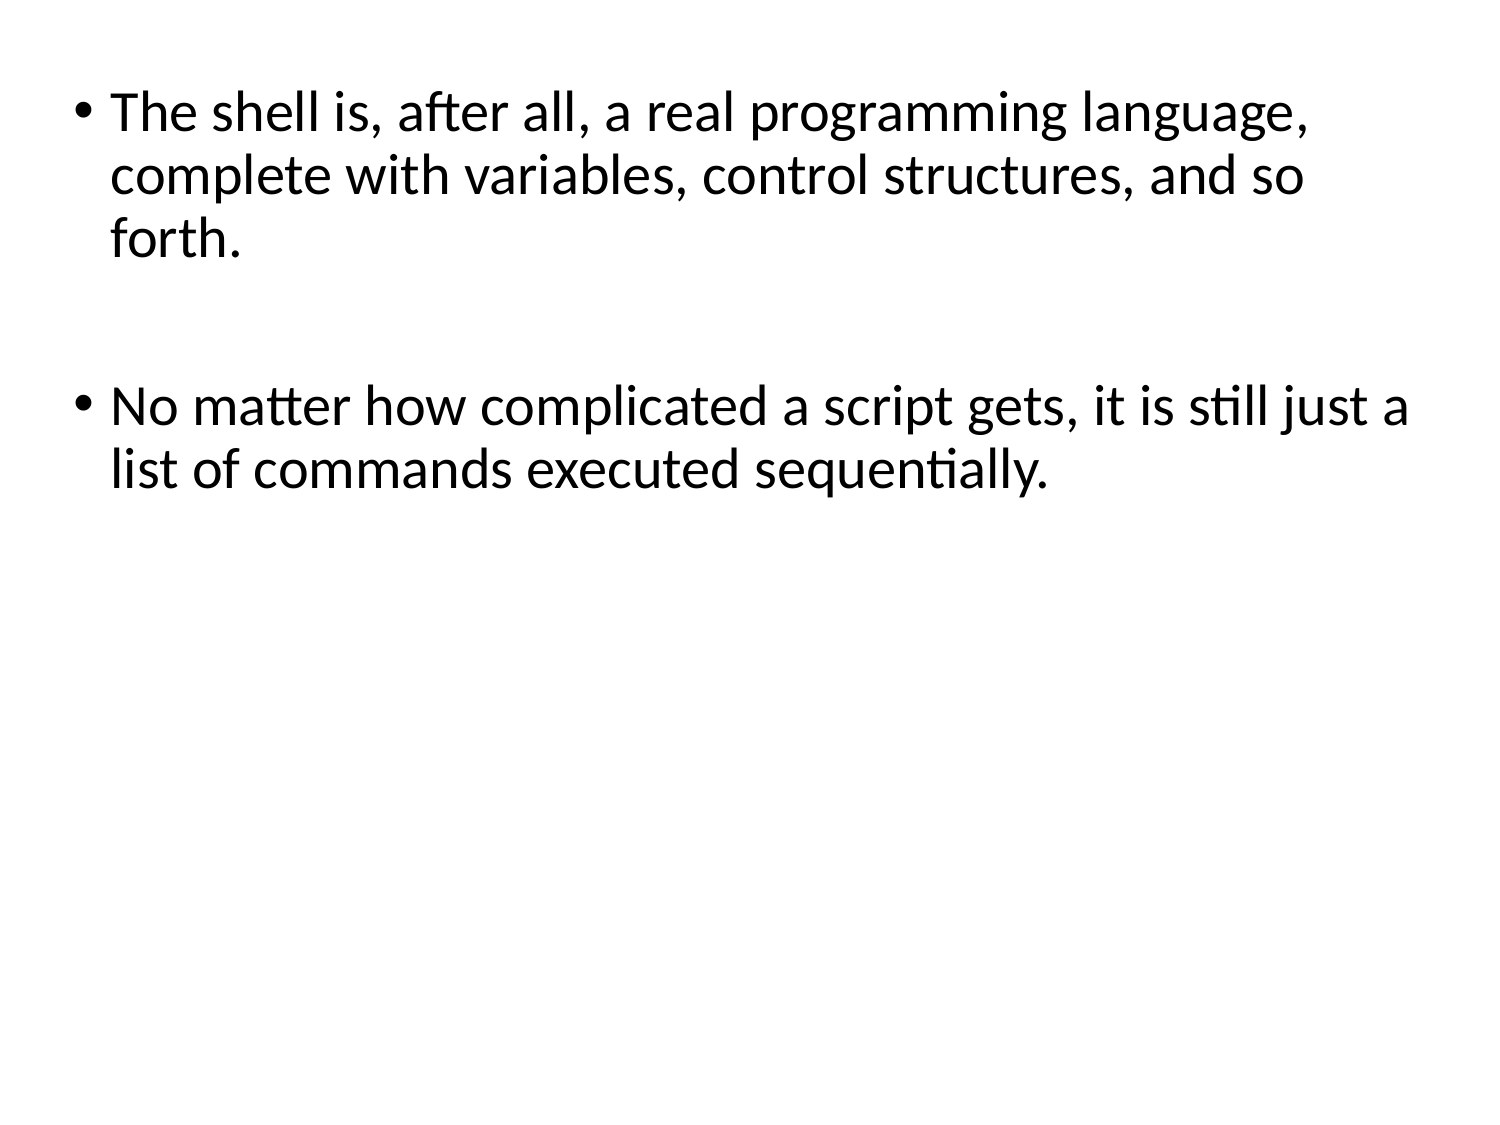

The shell is, after all, a real programming language, complete with variables, control structures, and so forth.

No matter how complicated a script gets, it is still just a list of commands executed sequentially.